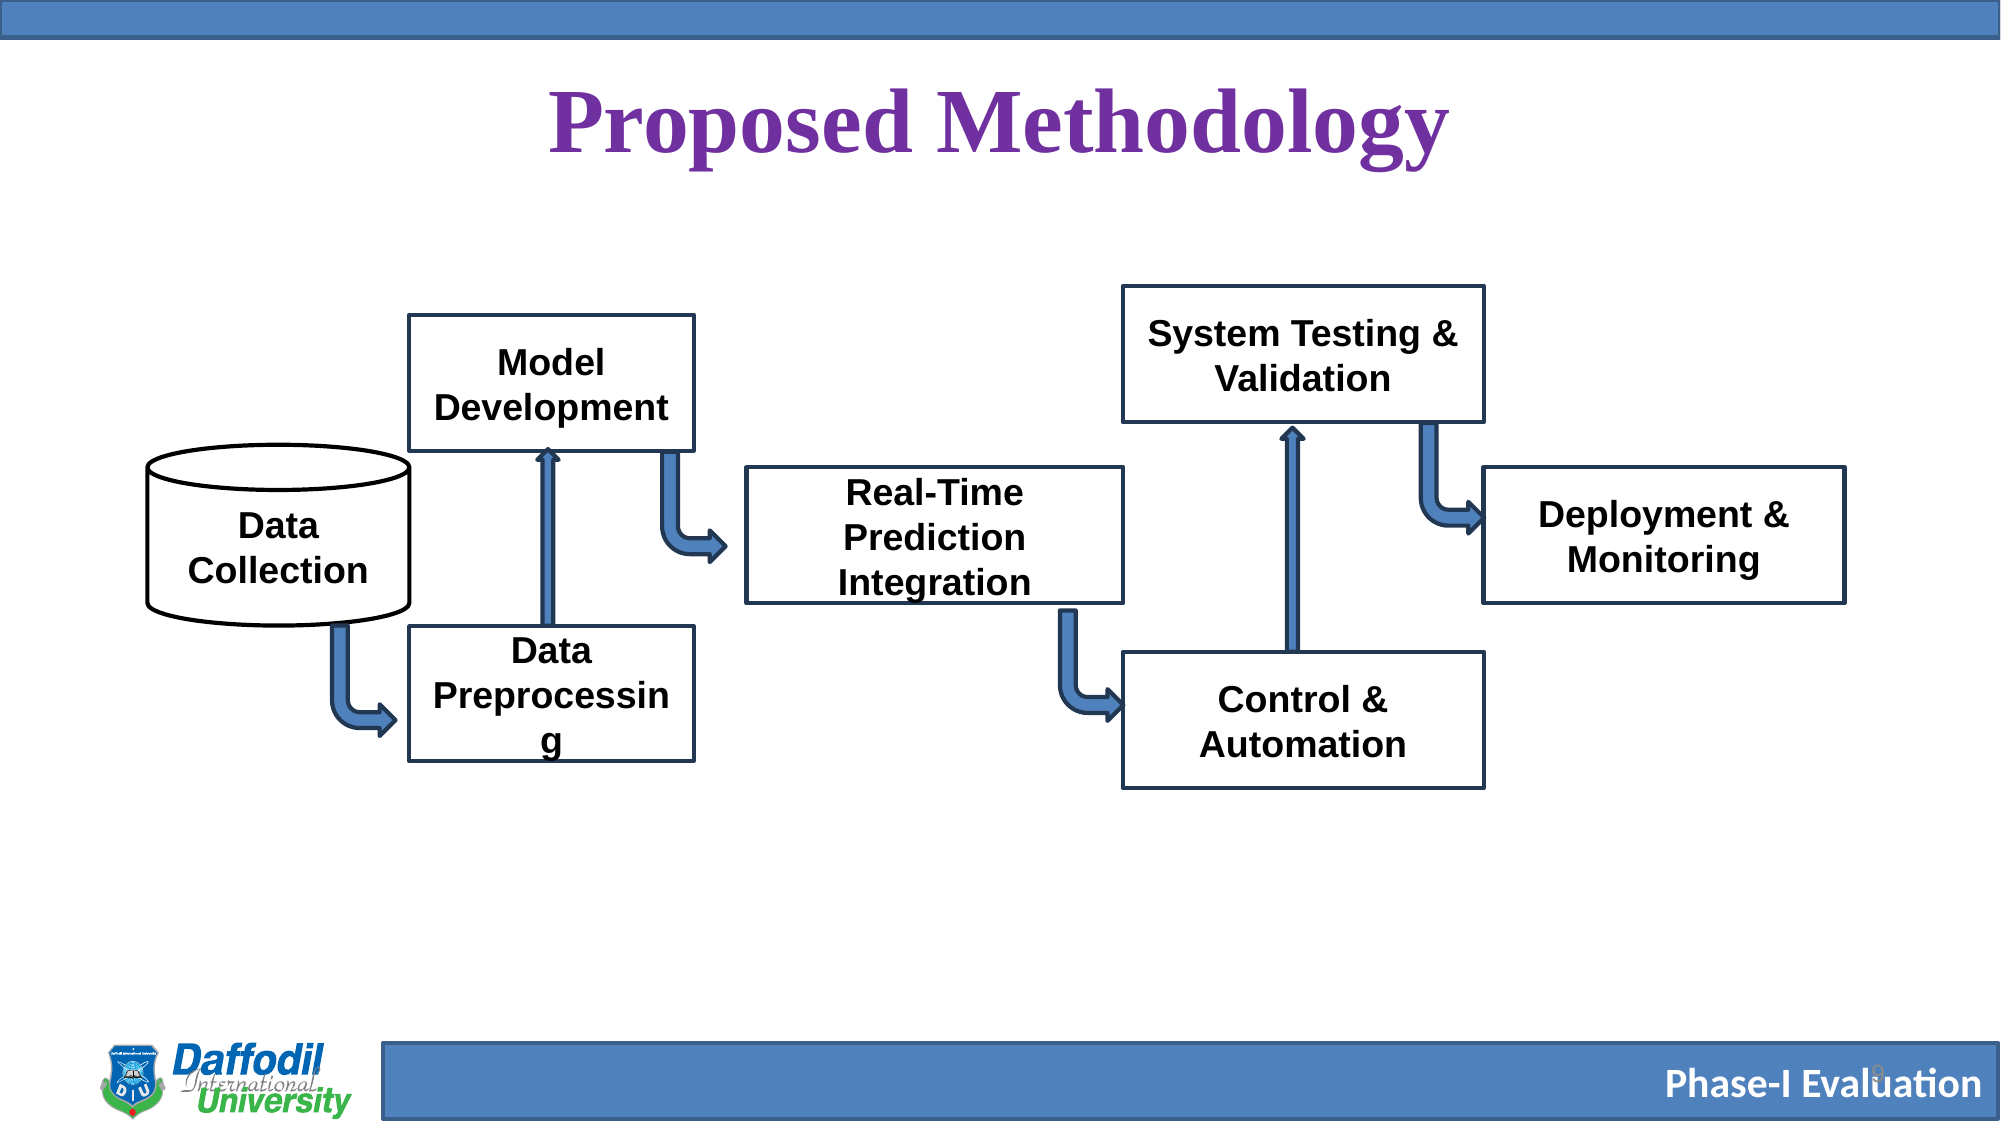

# Proposed Methodology
System Testing & Validation
Model Development

Data Collection

Real-Time Prediction Integration
Deployment & Monitoring

Data Preprocessing
Control & Automation
9